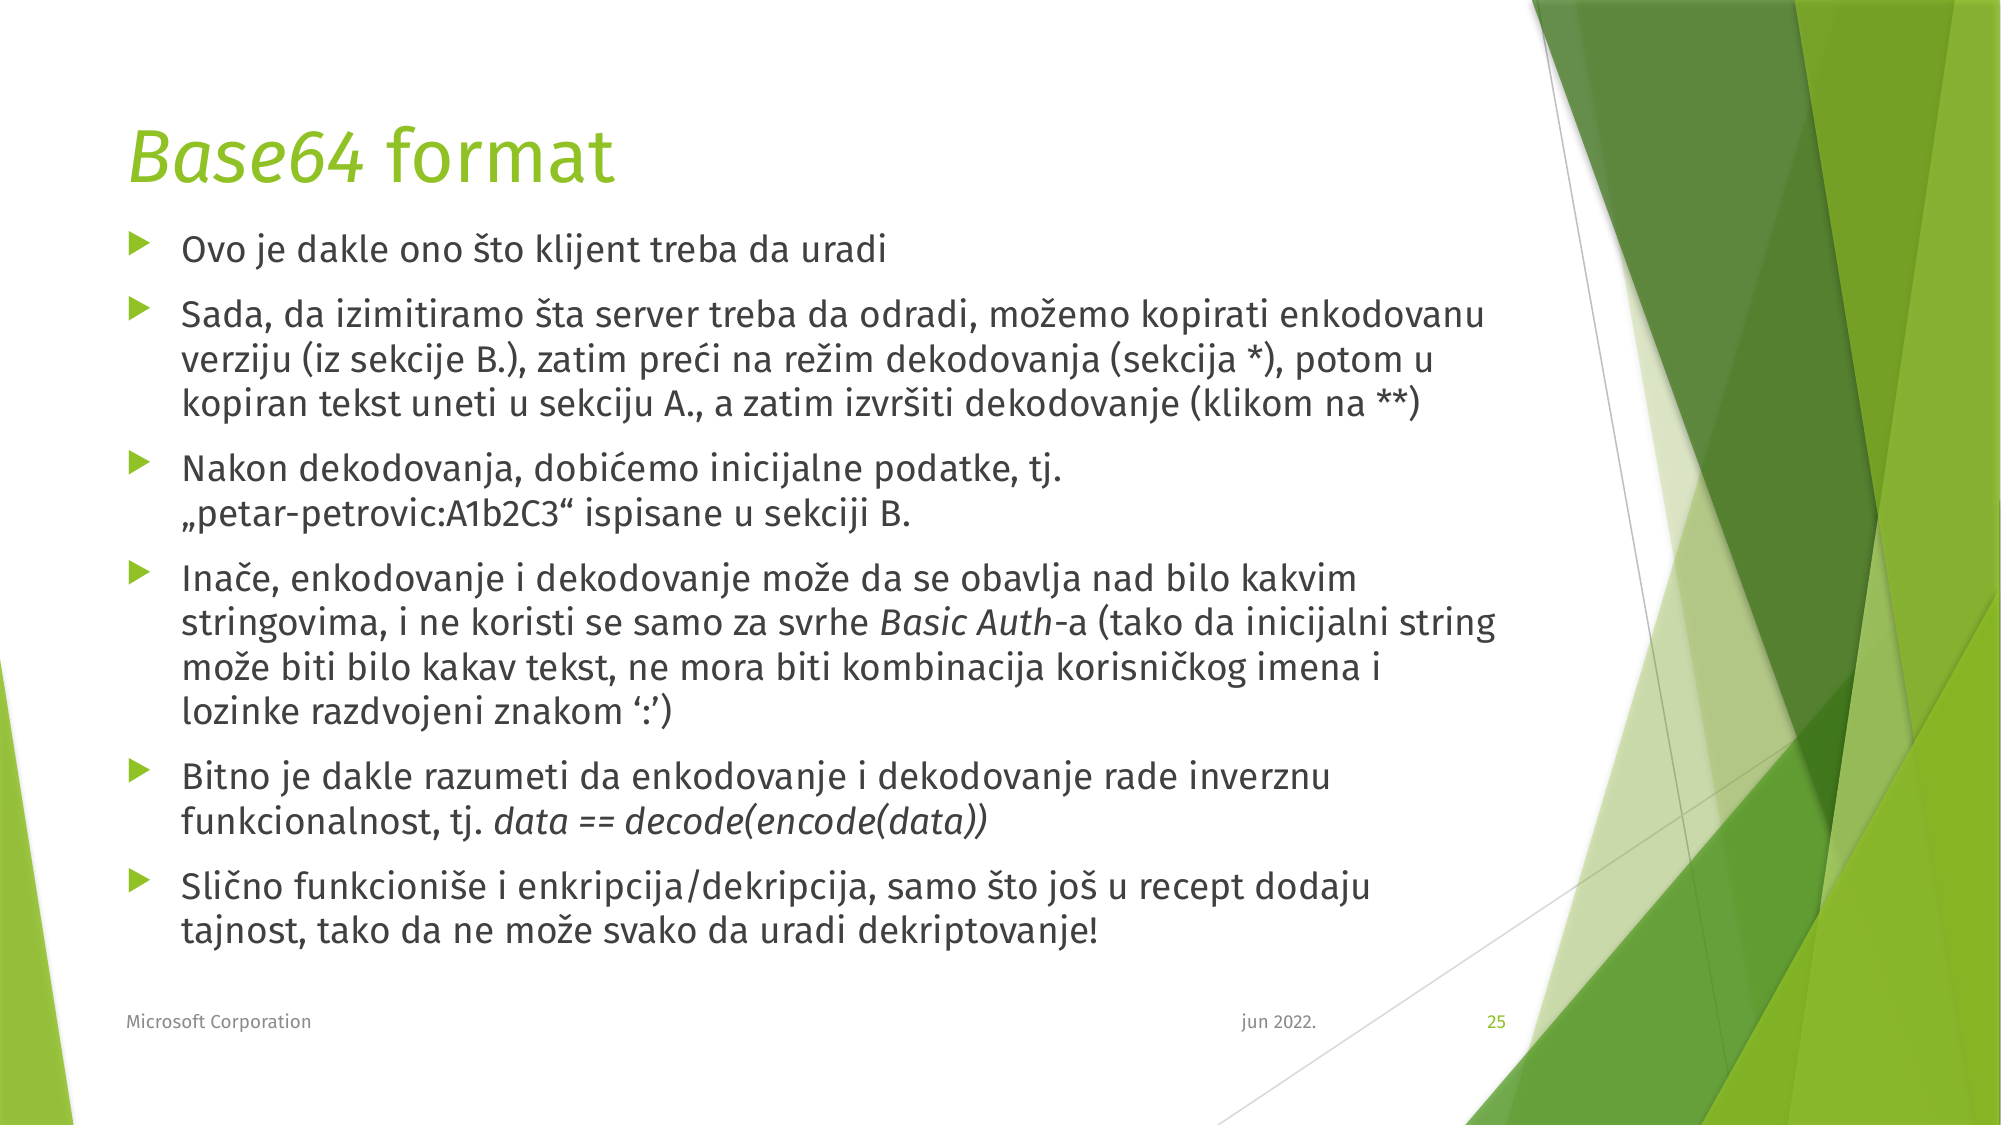

# Base64 format
Ovo je dakle ono što klijent treba da uradi
Sada, da izimitiramo šta server treba da odradi, možemo kopirati enkodovanu verziju (iz sekcije B.), zatim preći na režim dekodovanja (sekcija *), potom u kopiran tekst uneti u sekciju A., a zatim izvršiti dekodovanje (klikom na **)
Nakon dekodovanja, dobićemo inicijalne podatke, tj.
„petar-petrovic:A1b2C3“ ispisane u sekciji B.
Inače, enkodovanje i dekodovanje može da se obavlja nad bilo kakvim stringovima, i ne koristi se samo za svrhe Basic Auth-a (tako da inicijalni string može biti bilo kakav tekst, ne mora biti kombinacija korisničkog imena i lozinke razdvojeni znakom ‘:’)
Bitno je dakle razumeti da enkodovanje i dekodovanje rade inverznu funkcionalnost, tj. data == decode(encode(data))
Slično funkcioniše i enkripcija/dekripcija, samo što još u recept dodaju tajnost, tako da ne može svako da uradi dekriptovanje!
Microsoft Corporation
jun 2022.
25